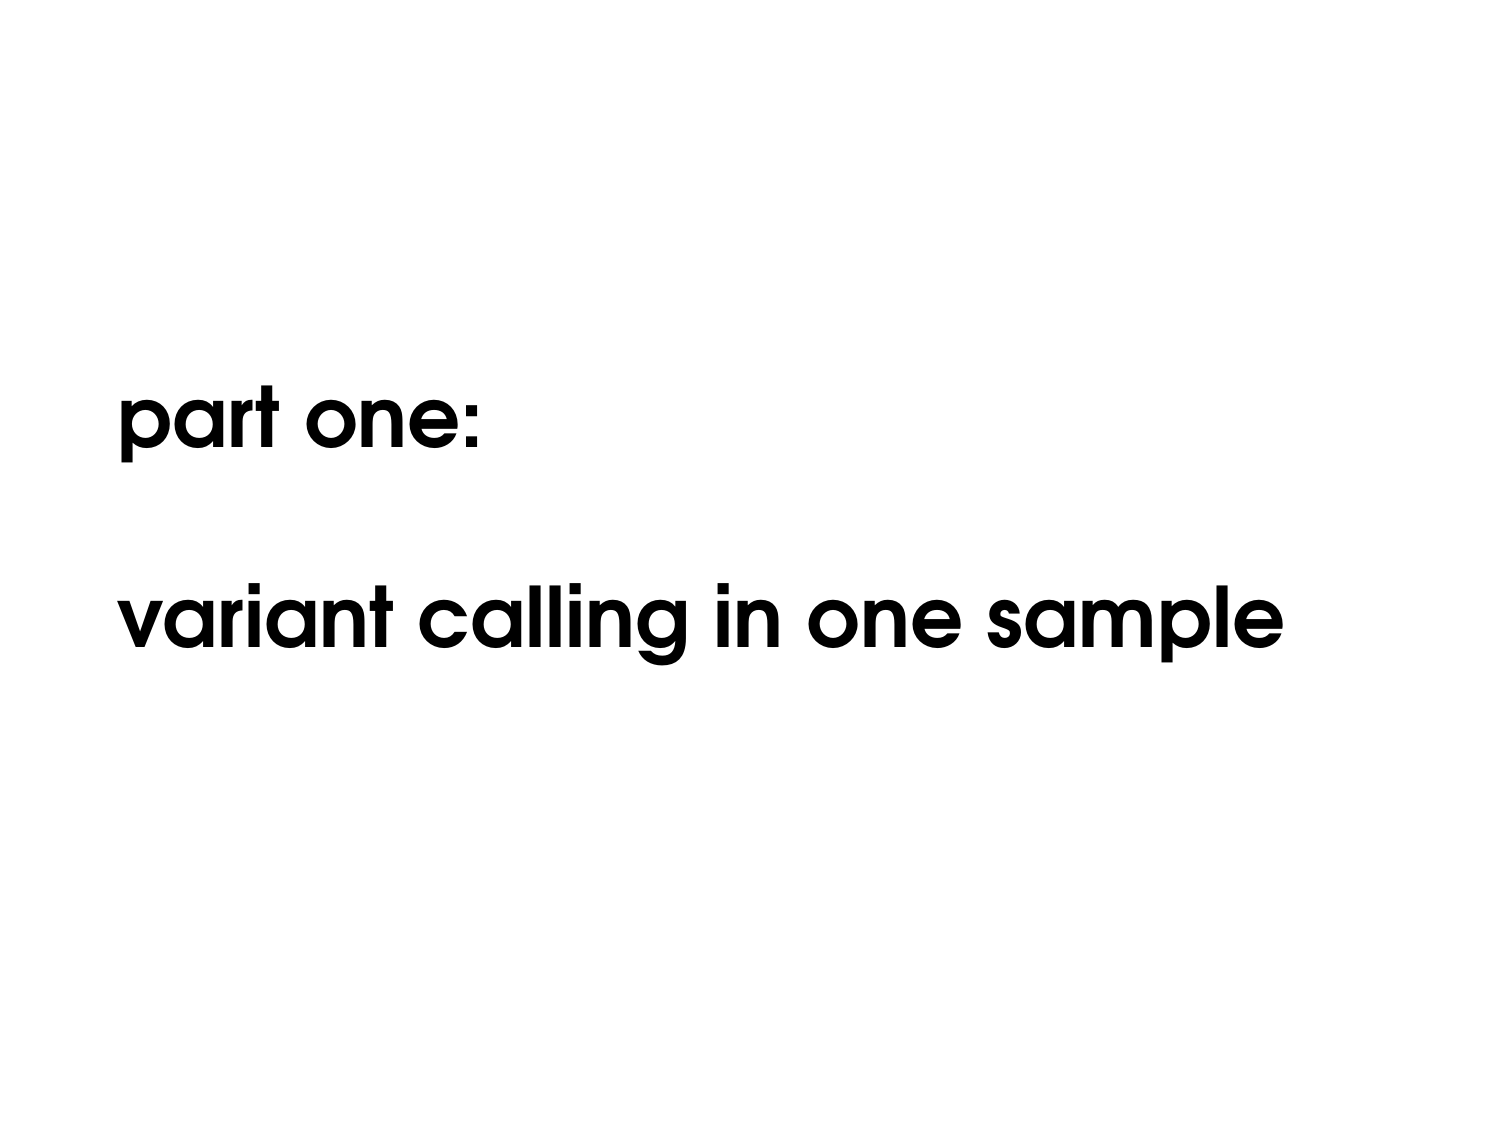

# part one: variant calling in one sample